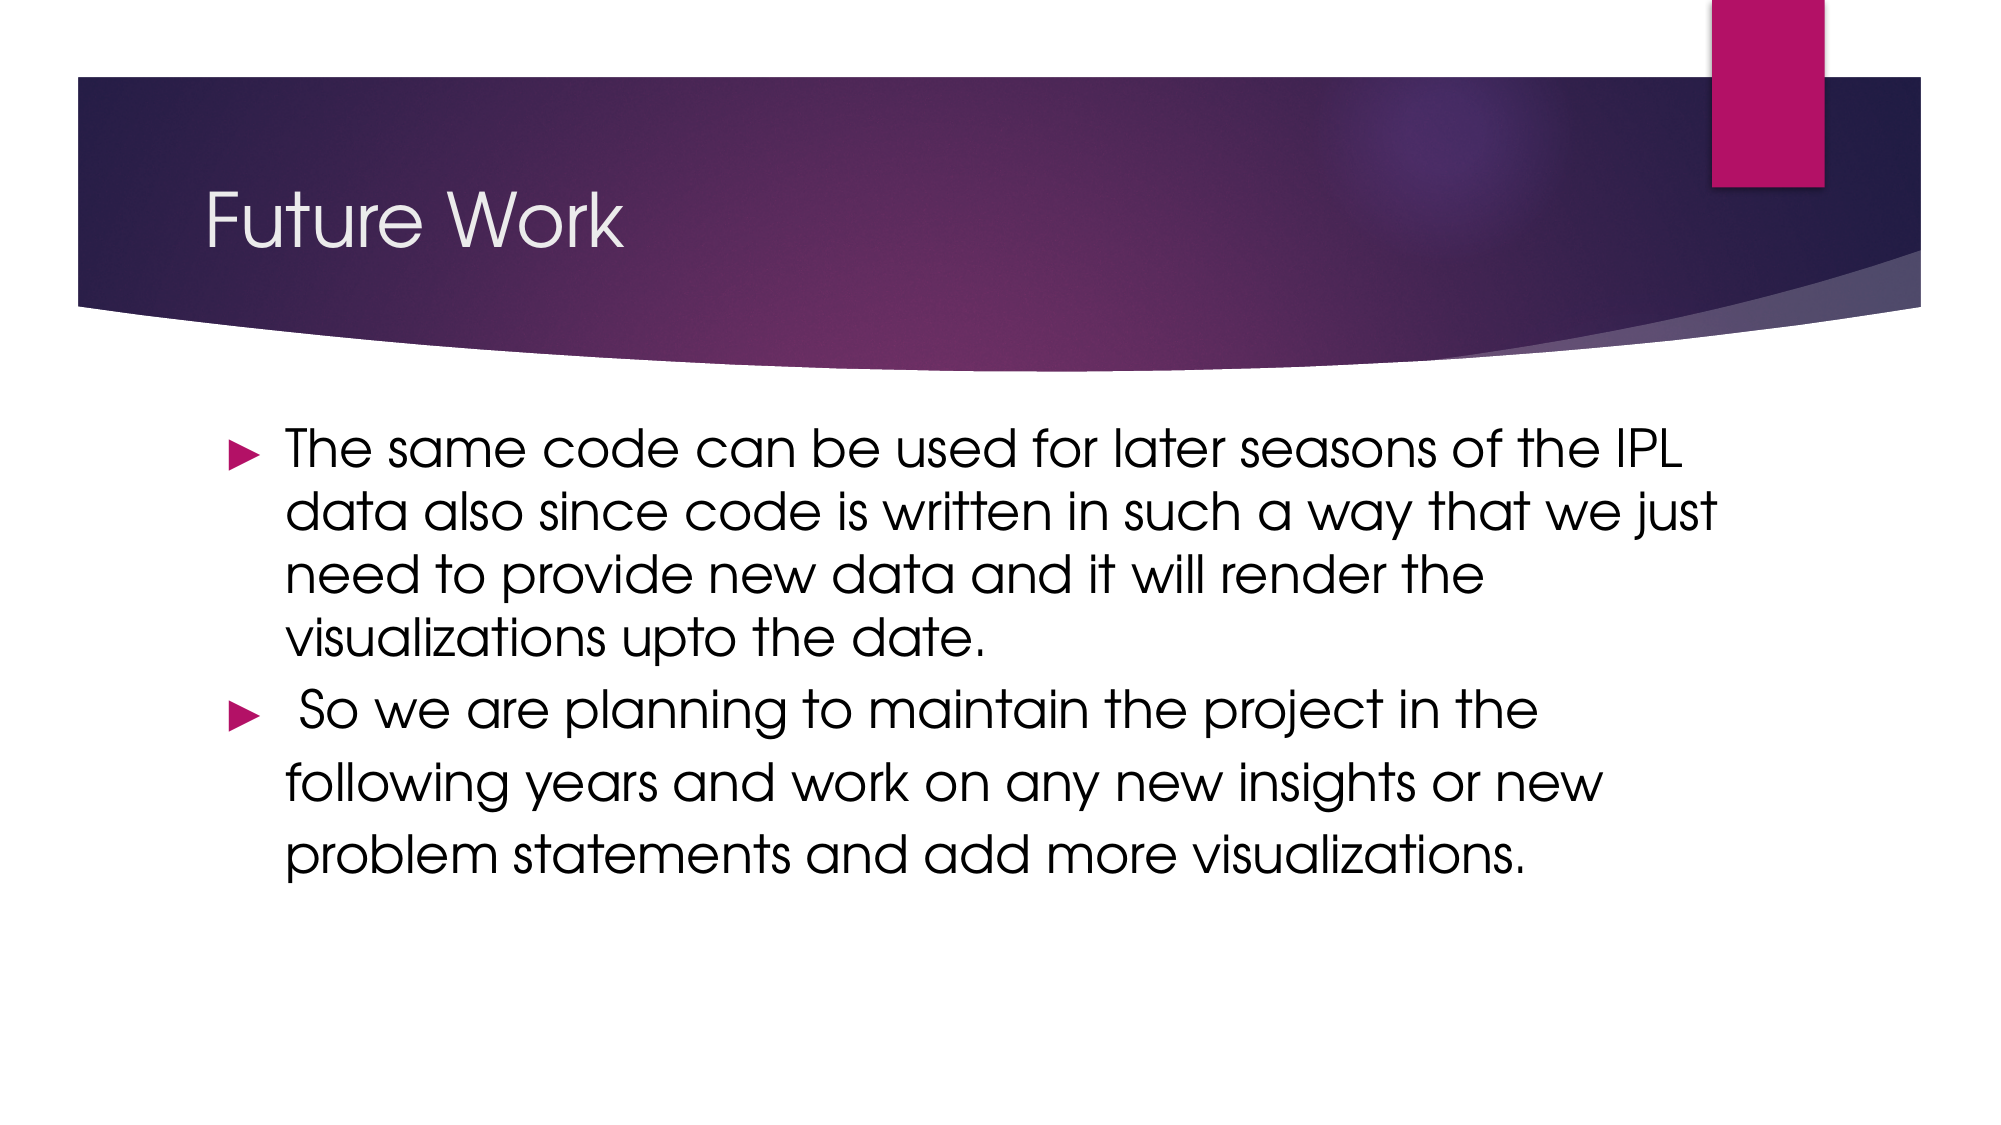

# Future Work

The same code can be used for later seasons of the IPL data also since code is written in such a way that we just need to provide new data and it will render the visualizations upto the date.
 So we are planning to maintain the project in the following years and work on any new insights or new problem statements and add more visualizations.